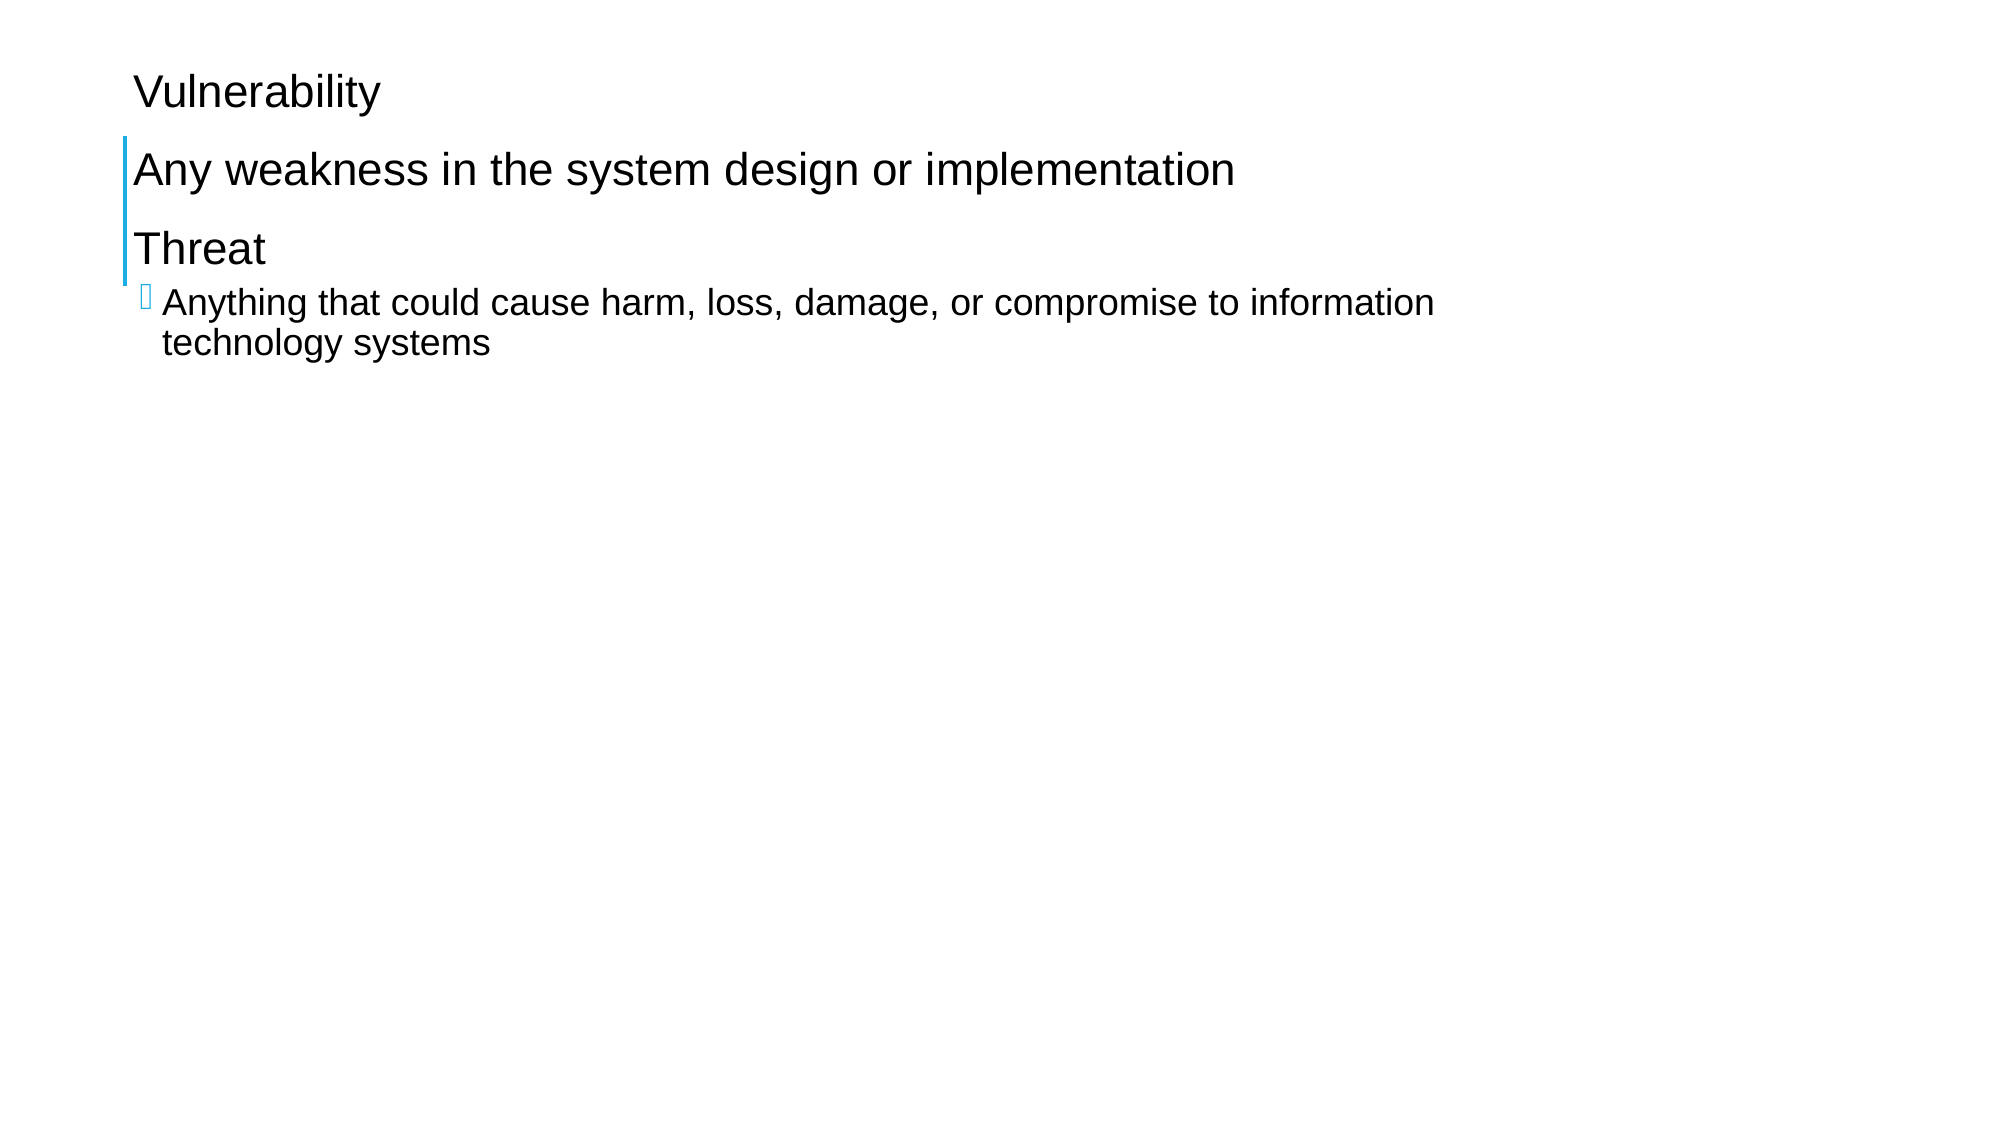

Vulnerability
Any weakness in the system design or implementation
Threat
Anything that could cause harm, loss, damage, or compromise to information technology systems